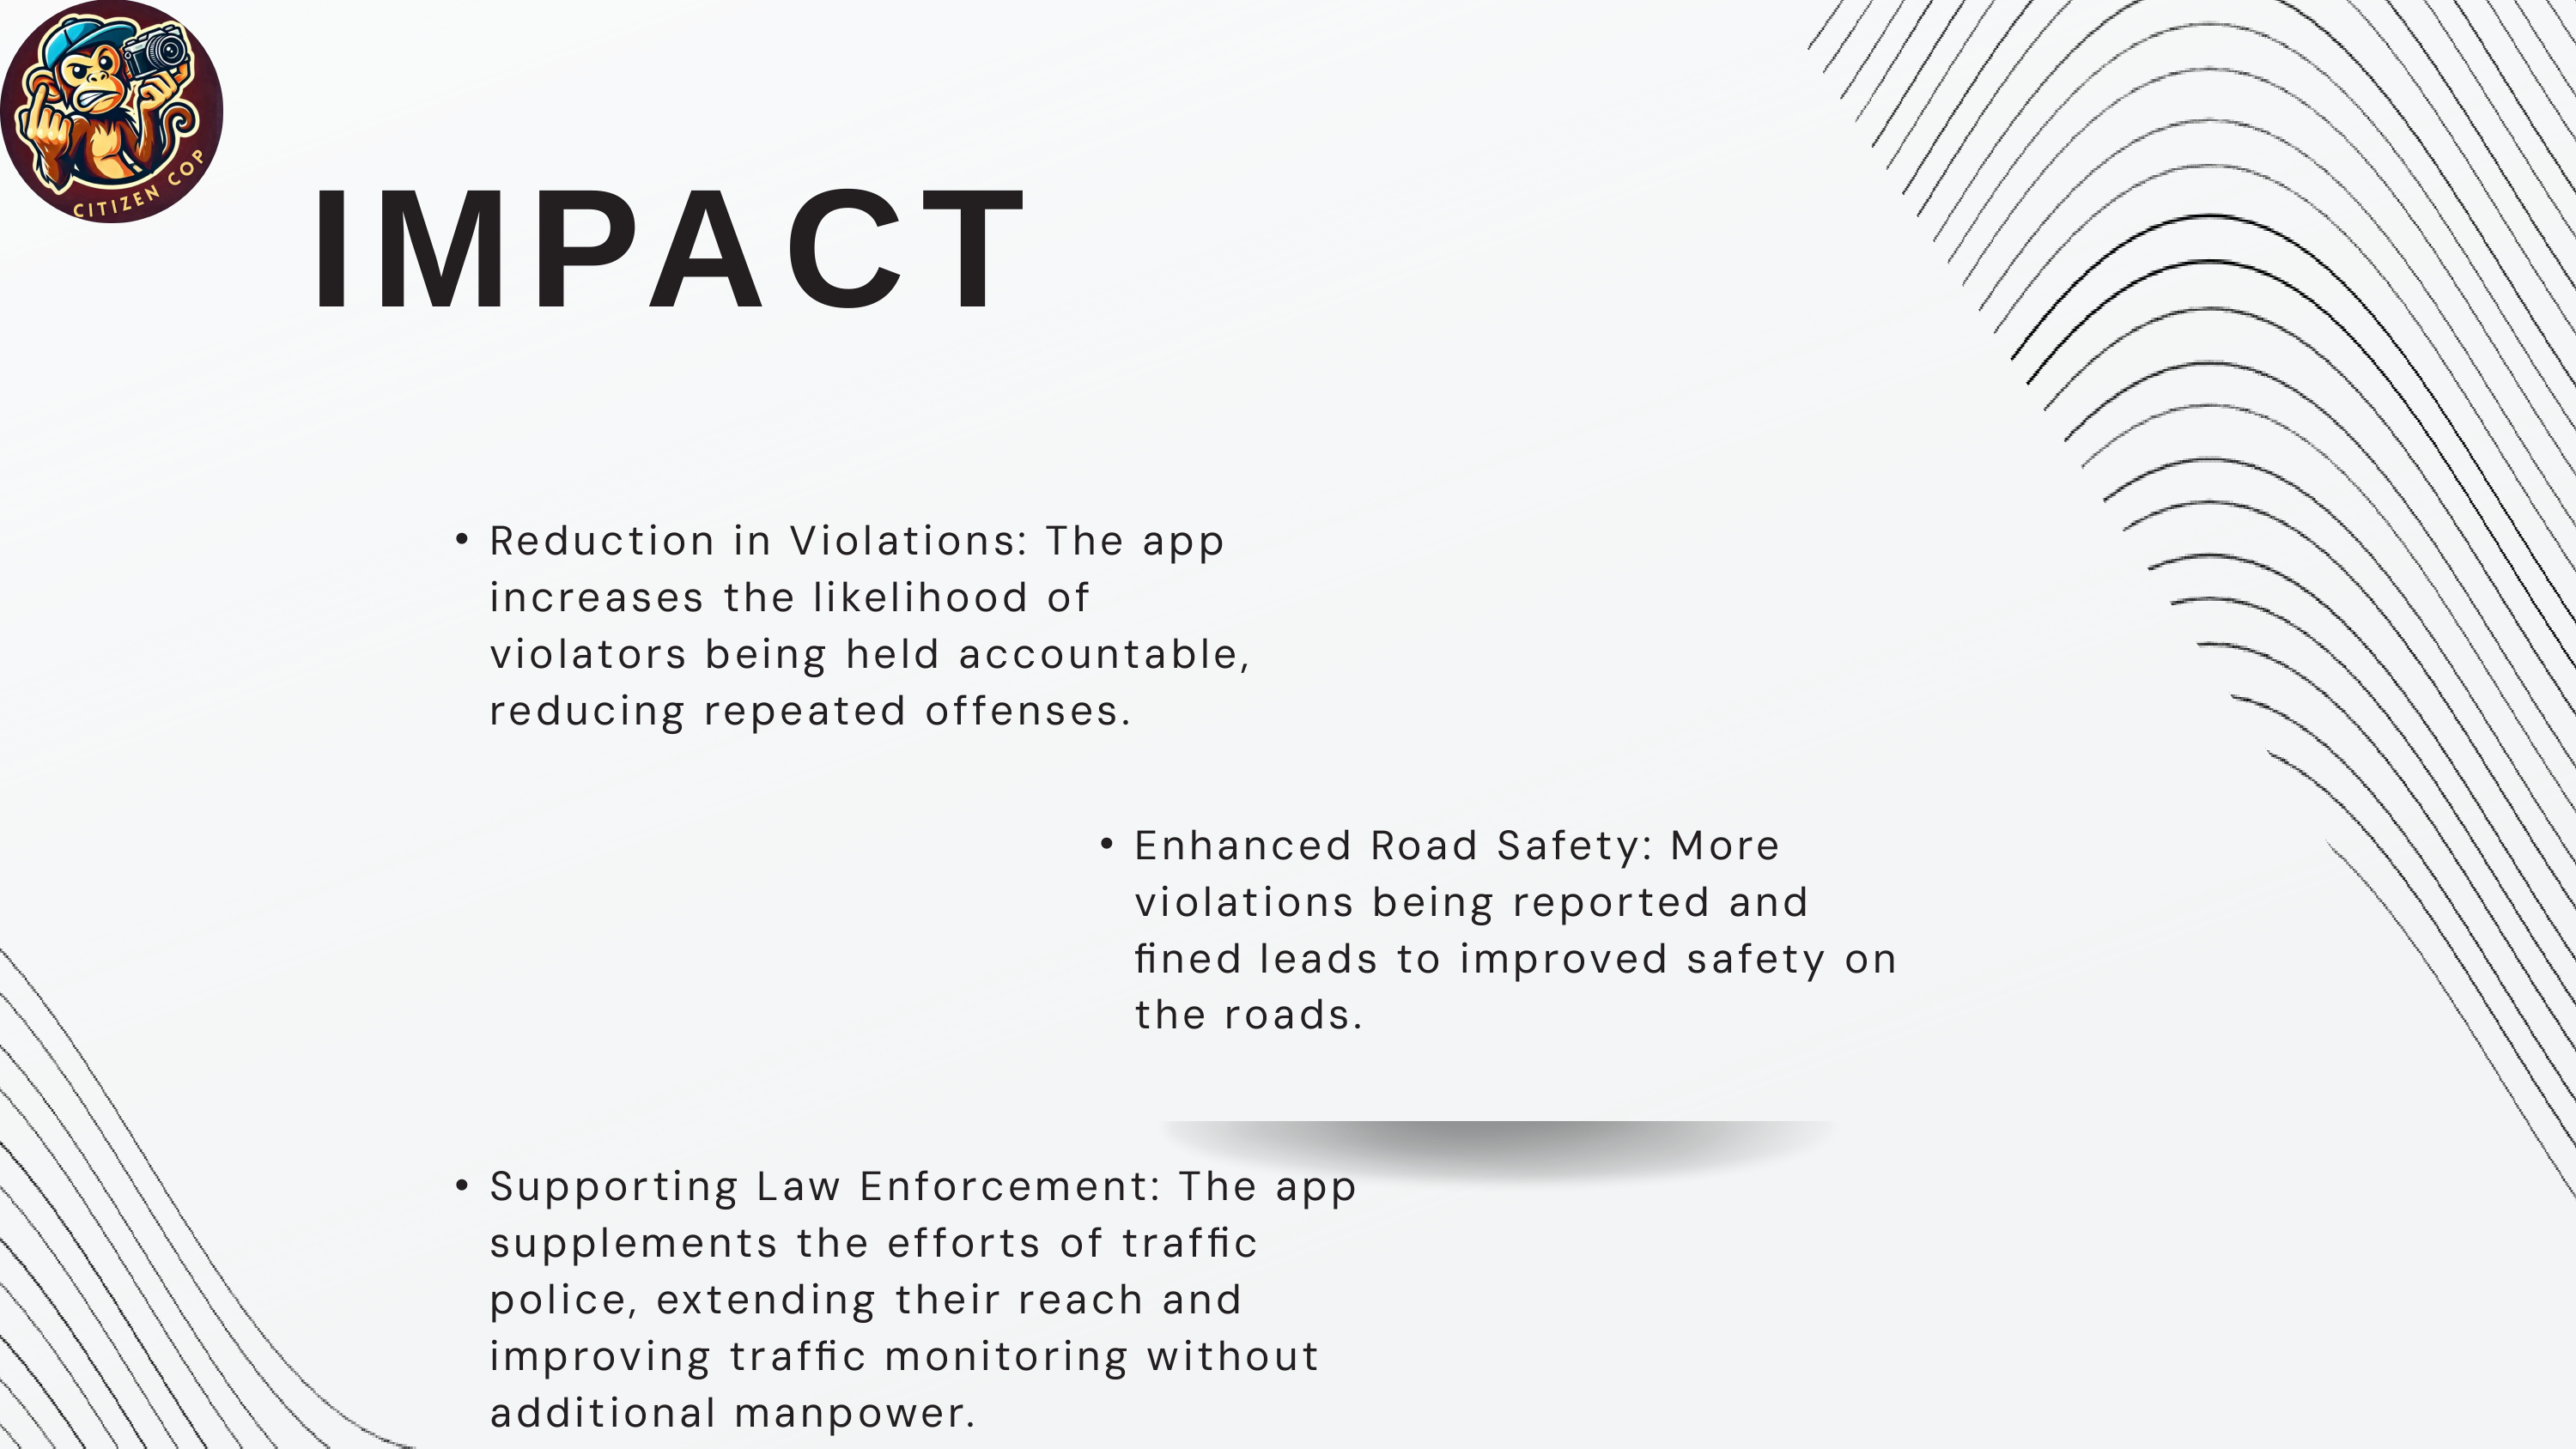

IMPACT
Reduction in Violations: The app increases the likelihood of violators being held accountable, reducing repeated offenses.
Enhanced Road Safety: More violations being reported and fined leads to improved safety on the roads.

Supporting Law Enforcement: The app supplements the efforts of traffic police, extending their reach and improving traffic monitoring without additional manpower.